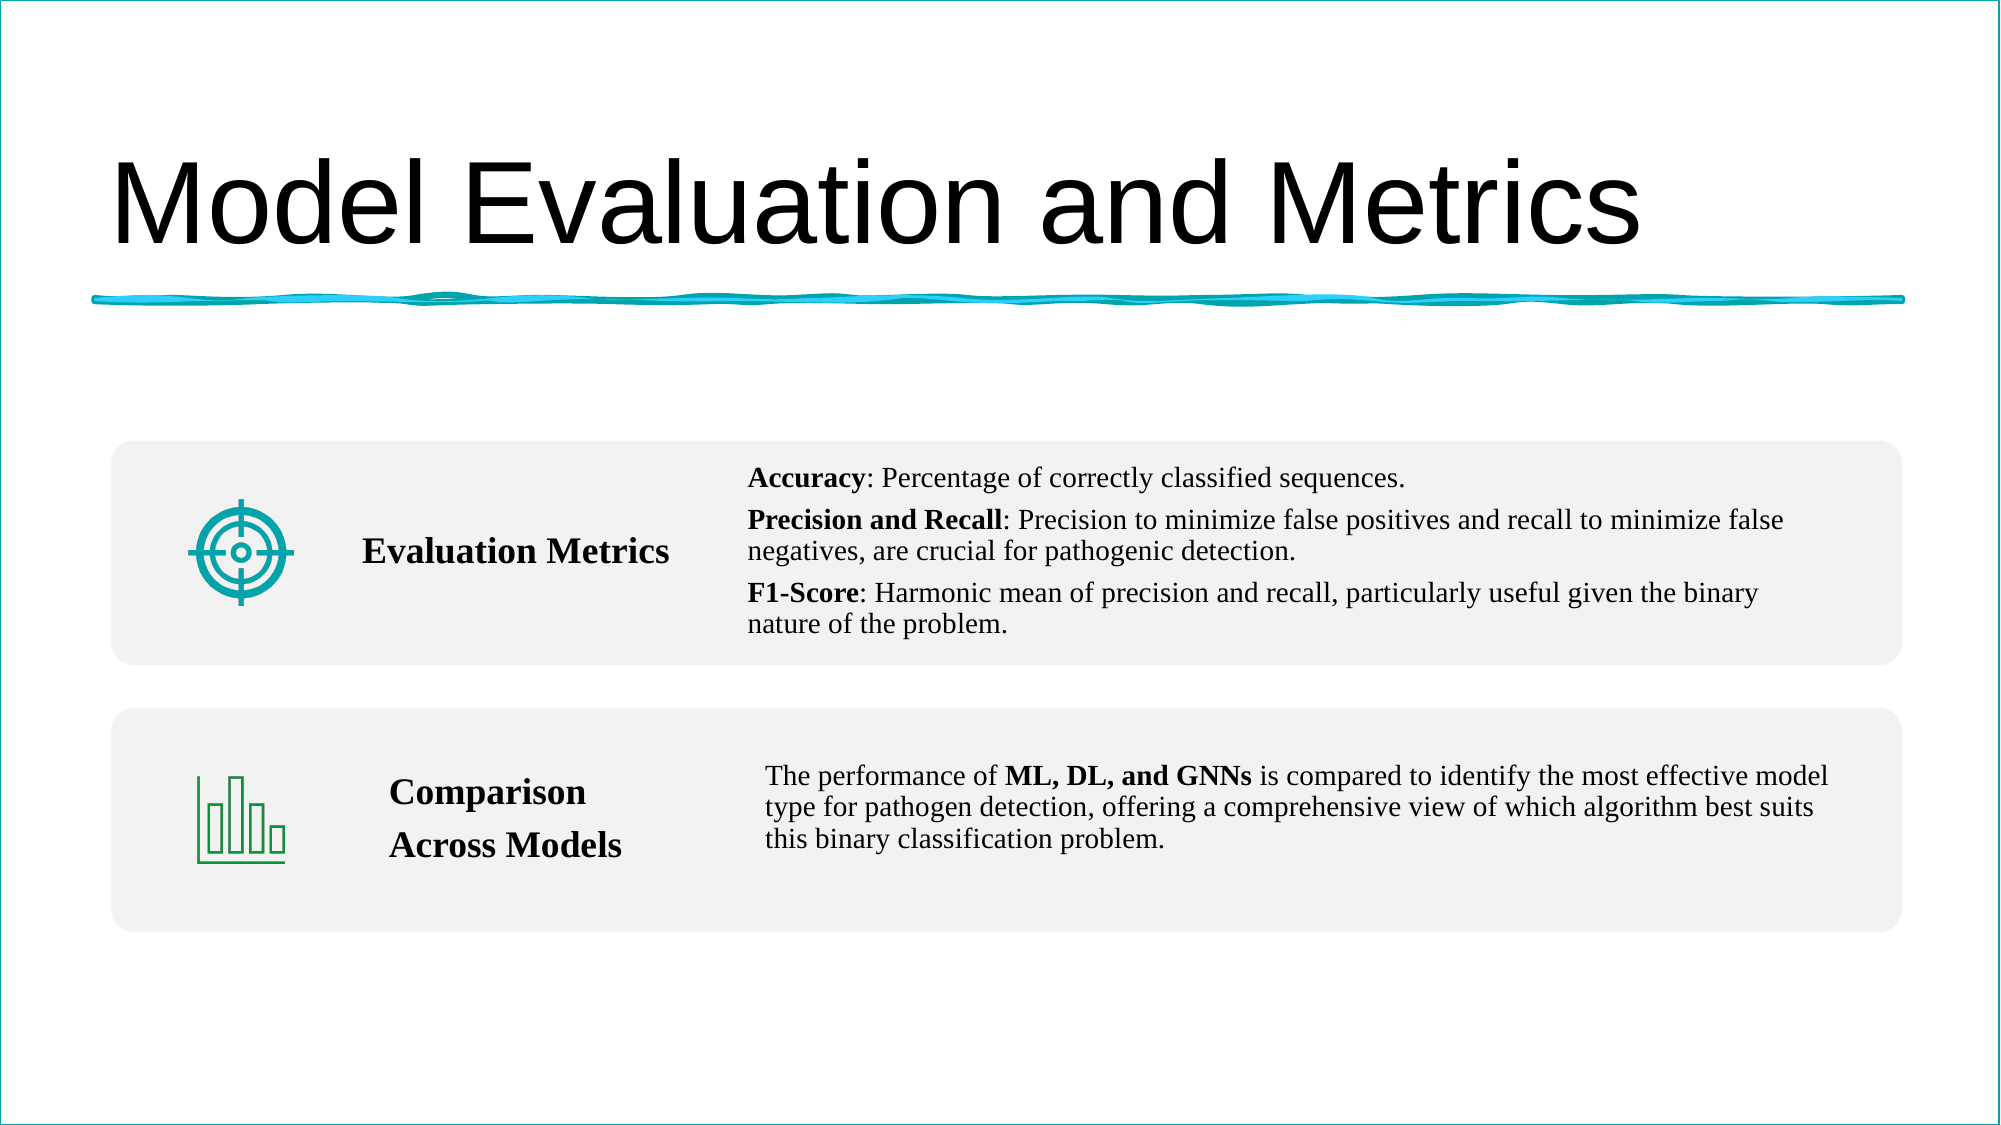

# Model Evaluation and Metrics

Accuracy: Percentage of correctly classified sequences.
Precision and Recall: Precision to minimize false positives and recall to minimize false negatives, are crucial for pathogenic detection.
F1-Score: Harmonic mean of precision and recall, particularly useful given the binary nature of the problem.
Evaluation Metrics
The performance of ML, DL, and GNNs is compared to identify the most effective model type for pathogen detection, offering a comprehensive view of which algorithm best suits this binary classification problem.
Comparison
Across Models